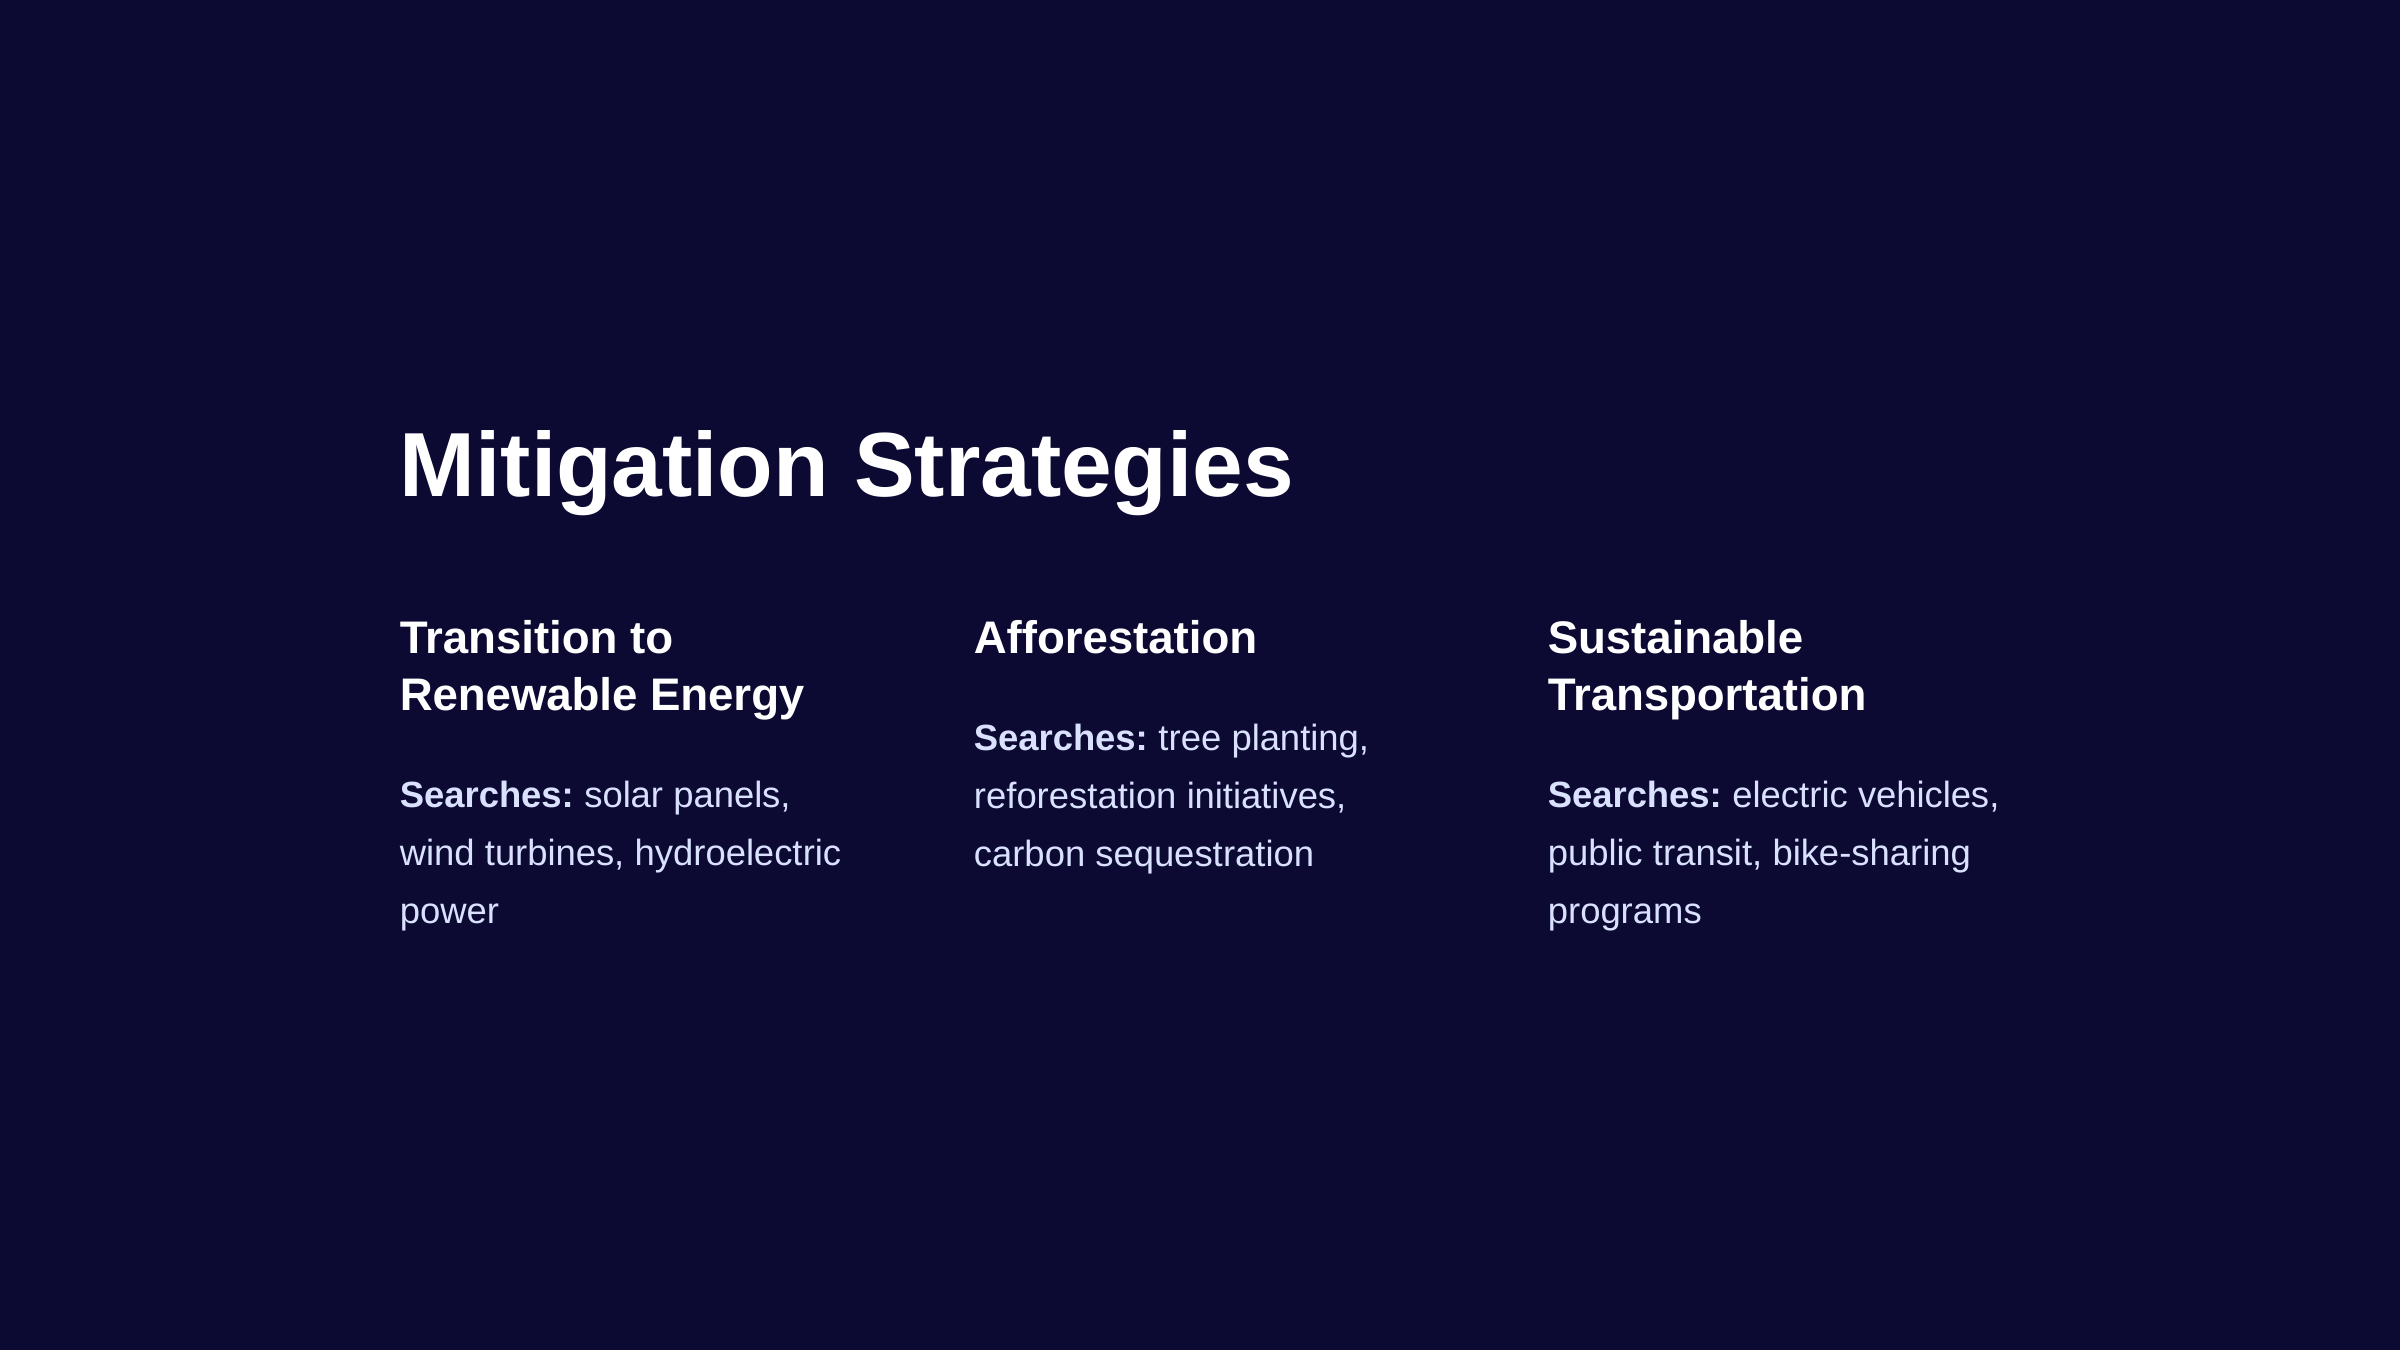

Mitigation Strategies
Transition to Renewable Energy
Afforestation
Sustainable Transportation
Searches: tree planting, reforestation initiatives, carbon sequestration
Searches: solar panels, wind turbines, hydroelectric power
Searches: electric vehicles, public transit, bike-sharing programs